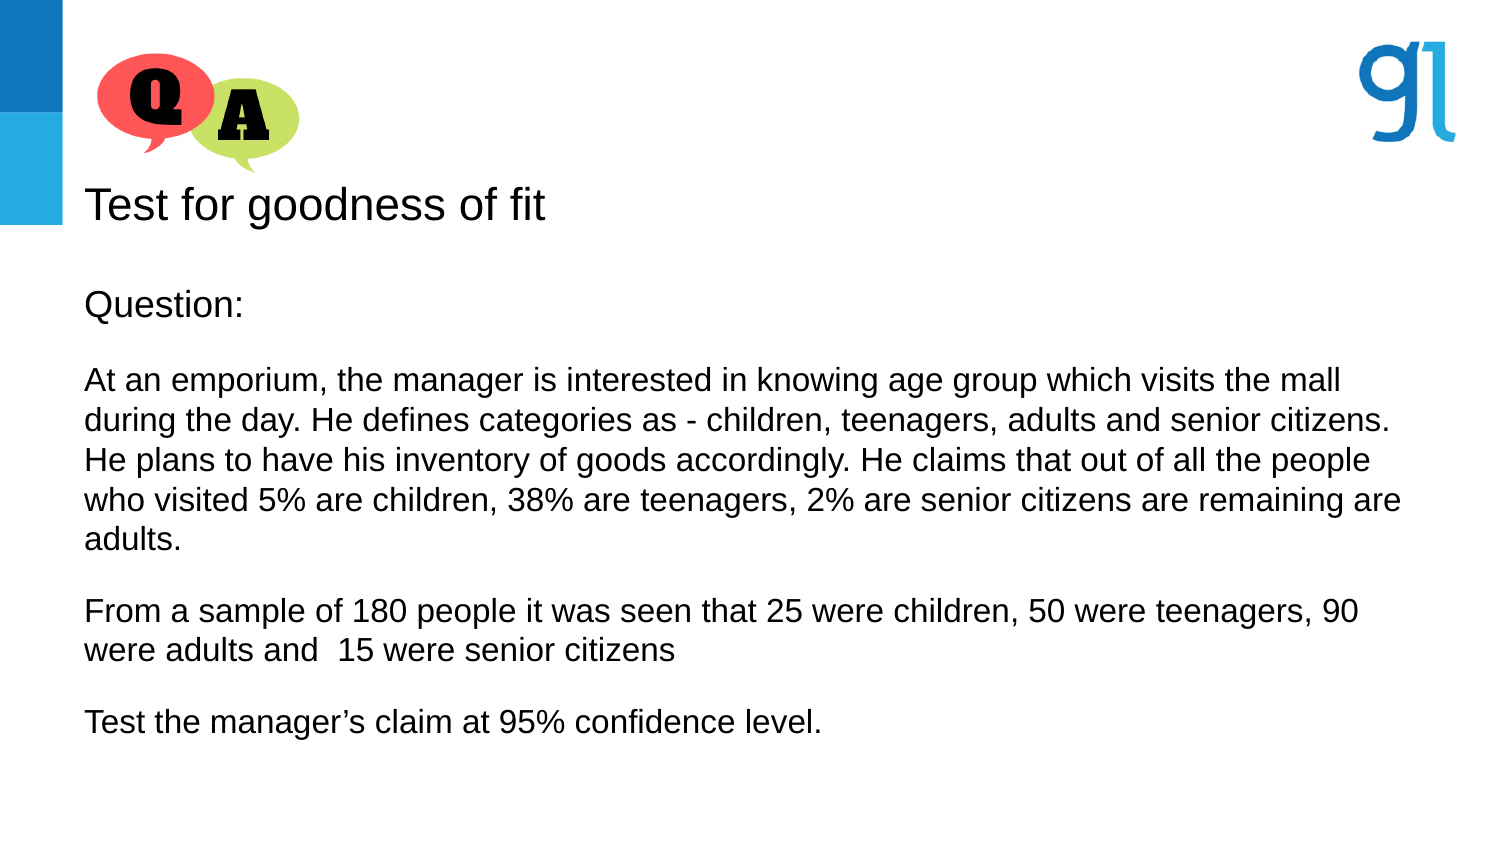

Test for goodness of fit
Question:
At an emporium, the manager is interested in knowing age group which visits the mall during the day. He defines categories as - children, teenagers, adults and senior citizens. He plans to have his inventory of goods accordingly. He claims that out of all the people who visited 5% are children, 38% are teenagers, 2% are senior citizens are remaining are adults.
From a sample of 180 people it was seen that 25 were children, 50 were teenagers, 90 were adults and  15 were senior citizens
Test the manager’s claim at 95% confidence level.